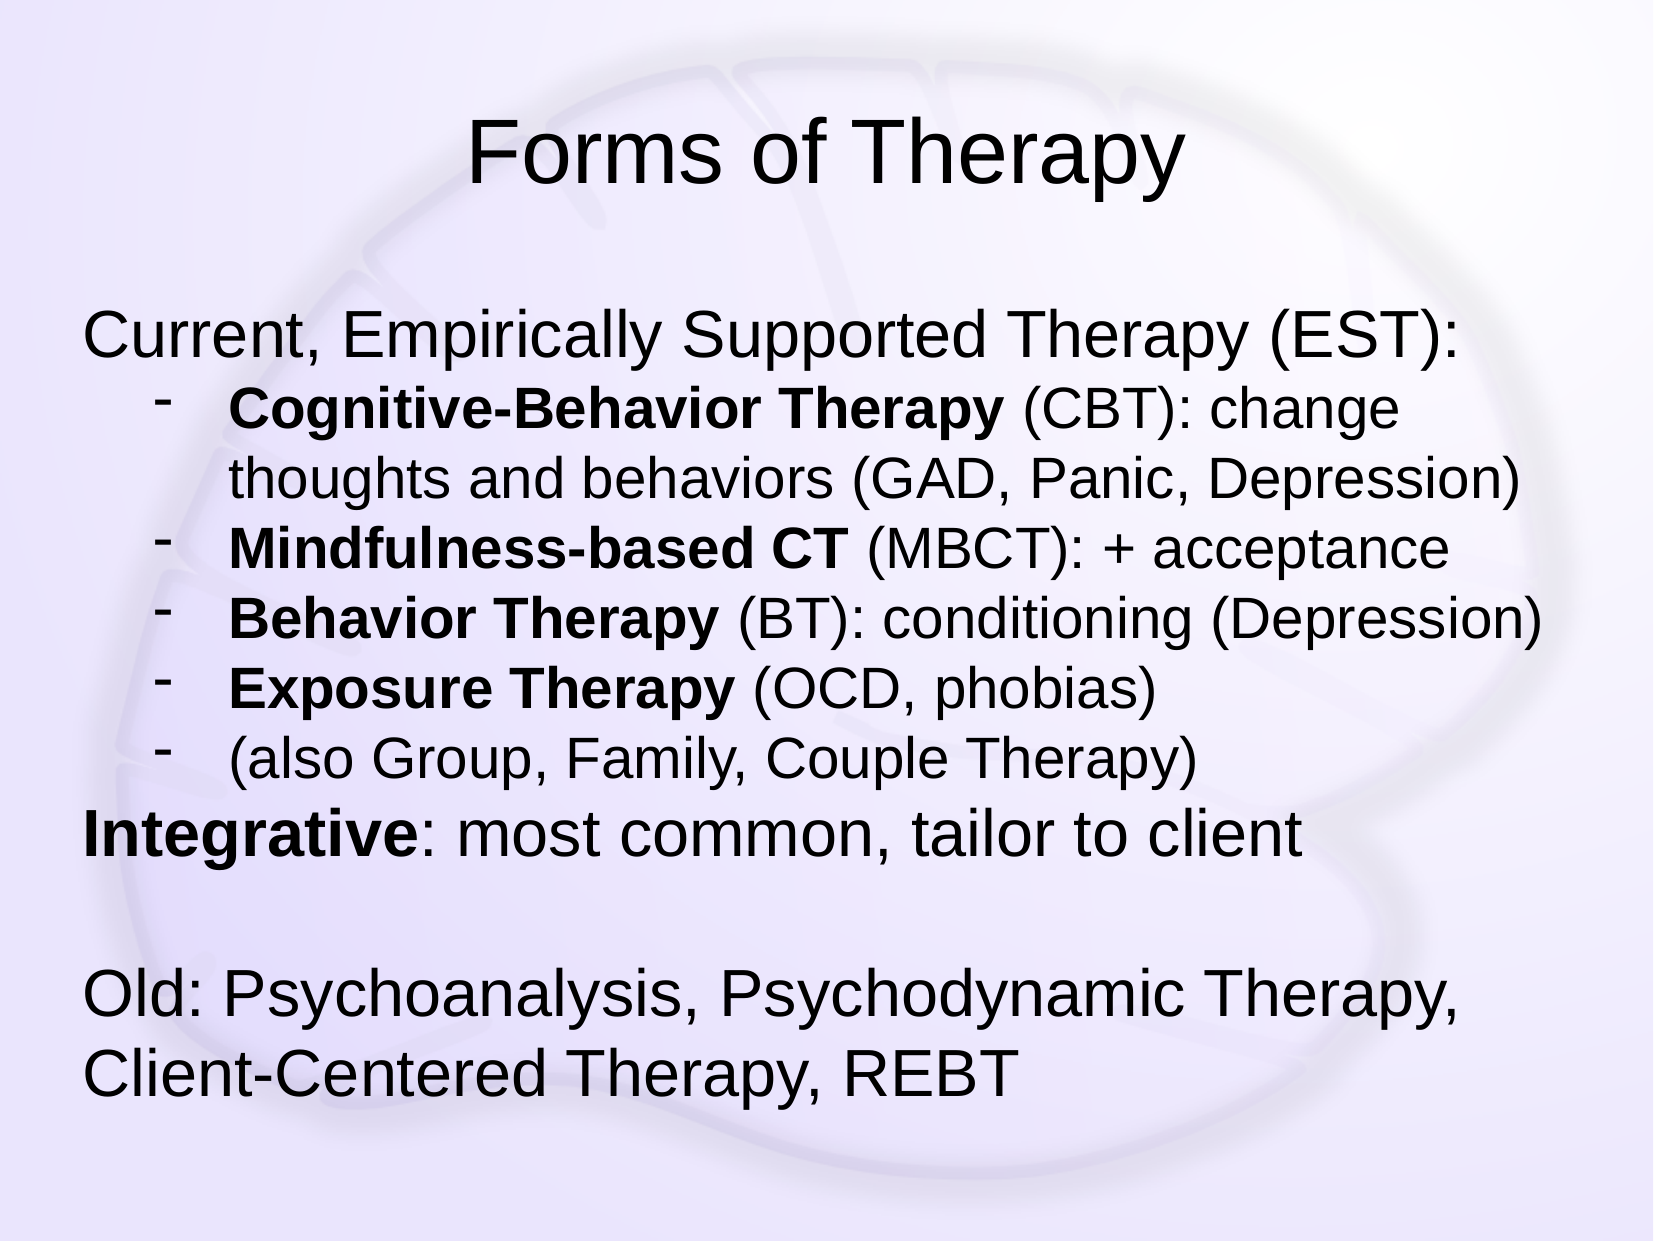

# Forms of Therapy
Current, Empirically Supported Therapy (EST):
Cognitive-Behavior Therapy (CBT): change thoughts and behaviors (GAD, Panic, Depression)
Mindfulness-based CT (MBCT): + acceptance
Behavior Therapy (BT): conditioning (Depression)
Exposure Therapy (OCD, phobias)
(also Group, Family, Couple Therapy)
Integrative: most common, tailor to client

Old: Psychoanalysis, Psychodynamic Therapy, Client-Centered Therapy, REBT